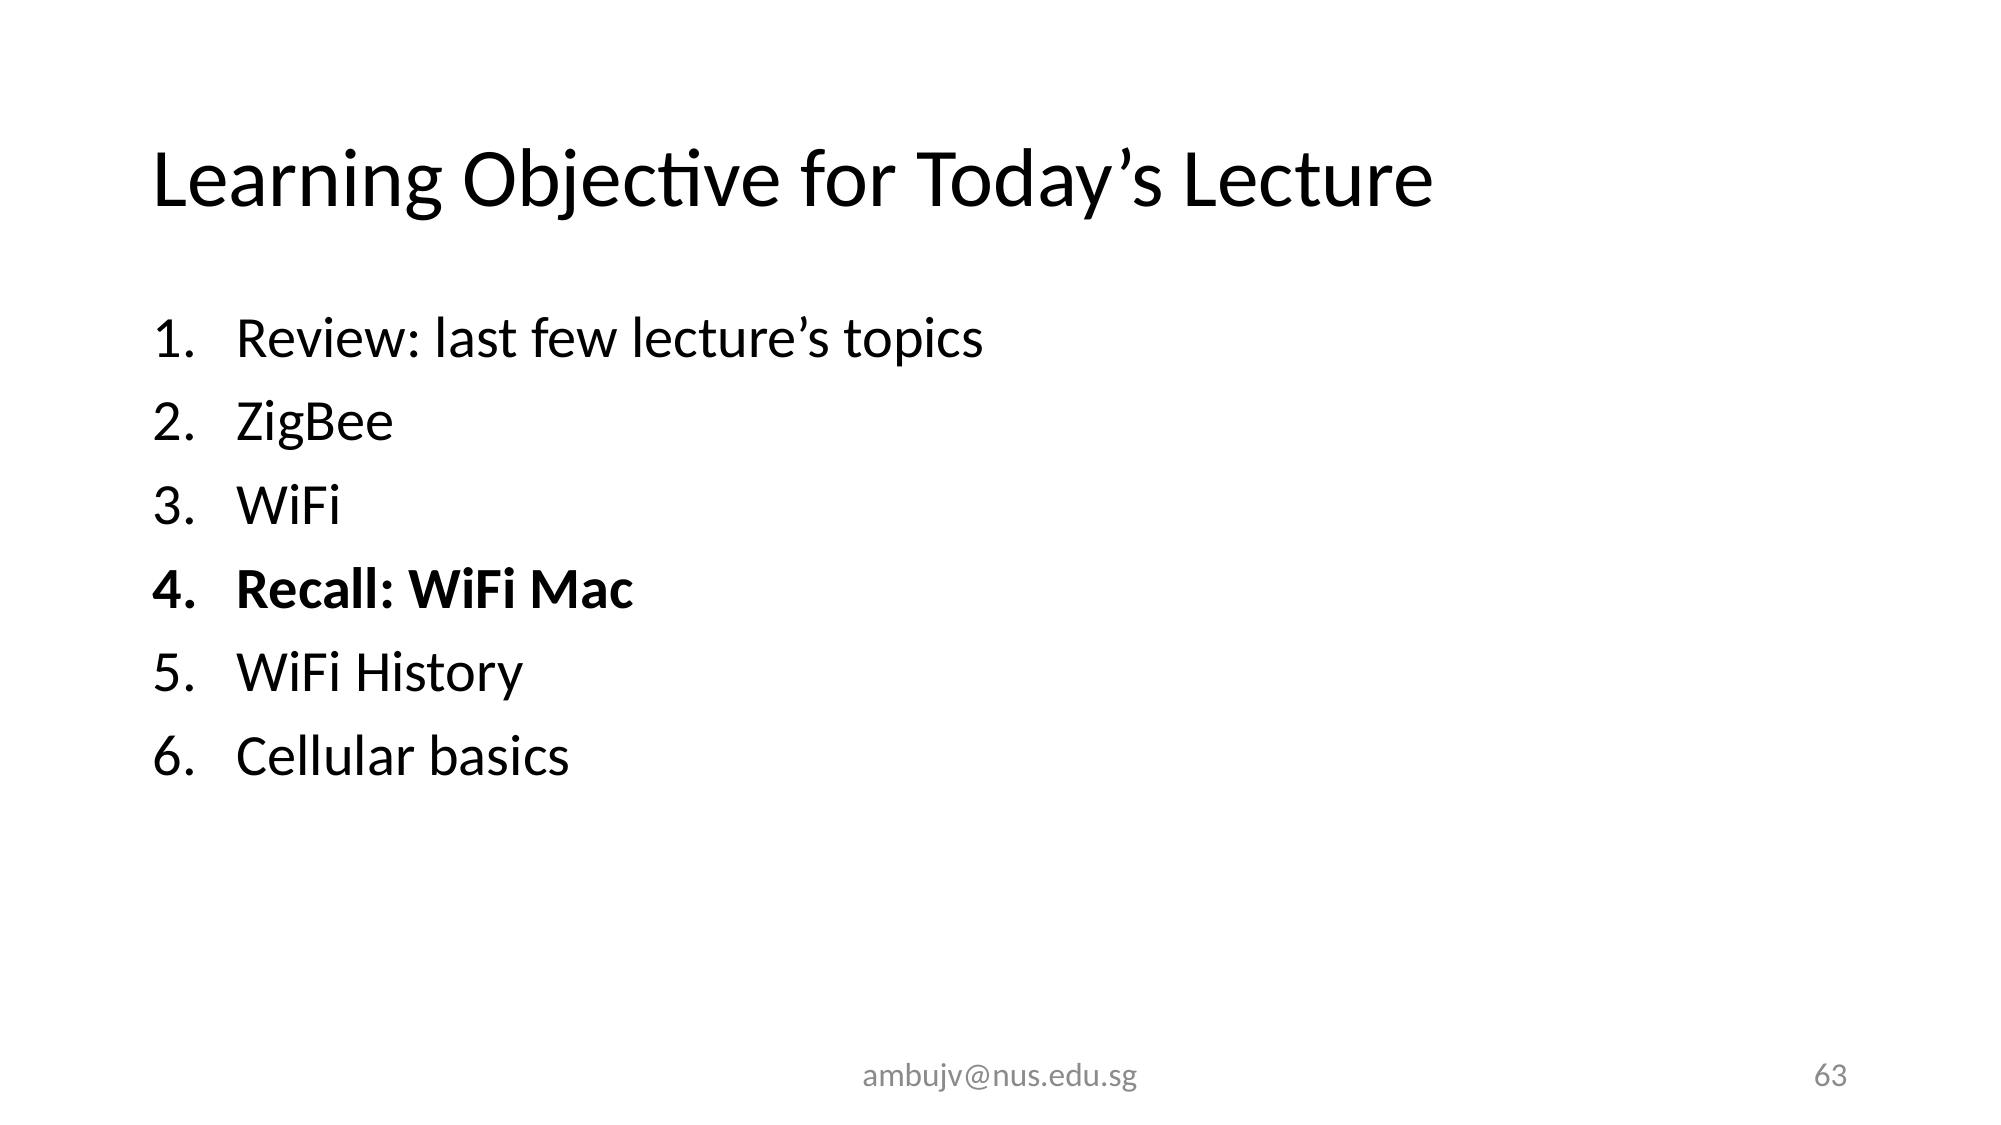

# Learning Objective for Today’s Lecture
Review: last few lecture’s topics
ZigBee
WiFi
Recall: WiFi Mac
WiFi History
Cellular basics

ambujv@nus.edu.sg
63